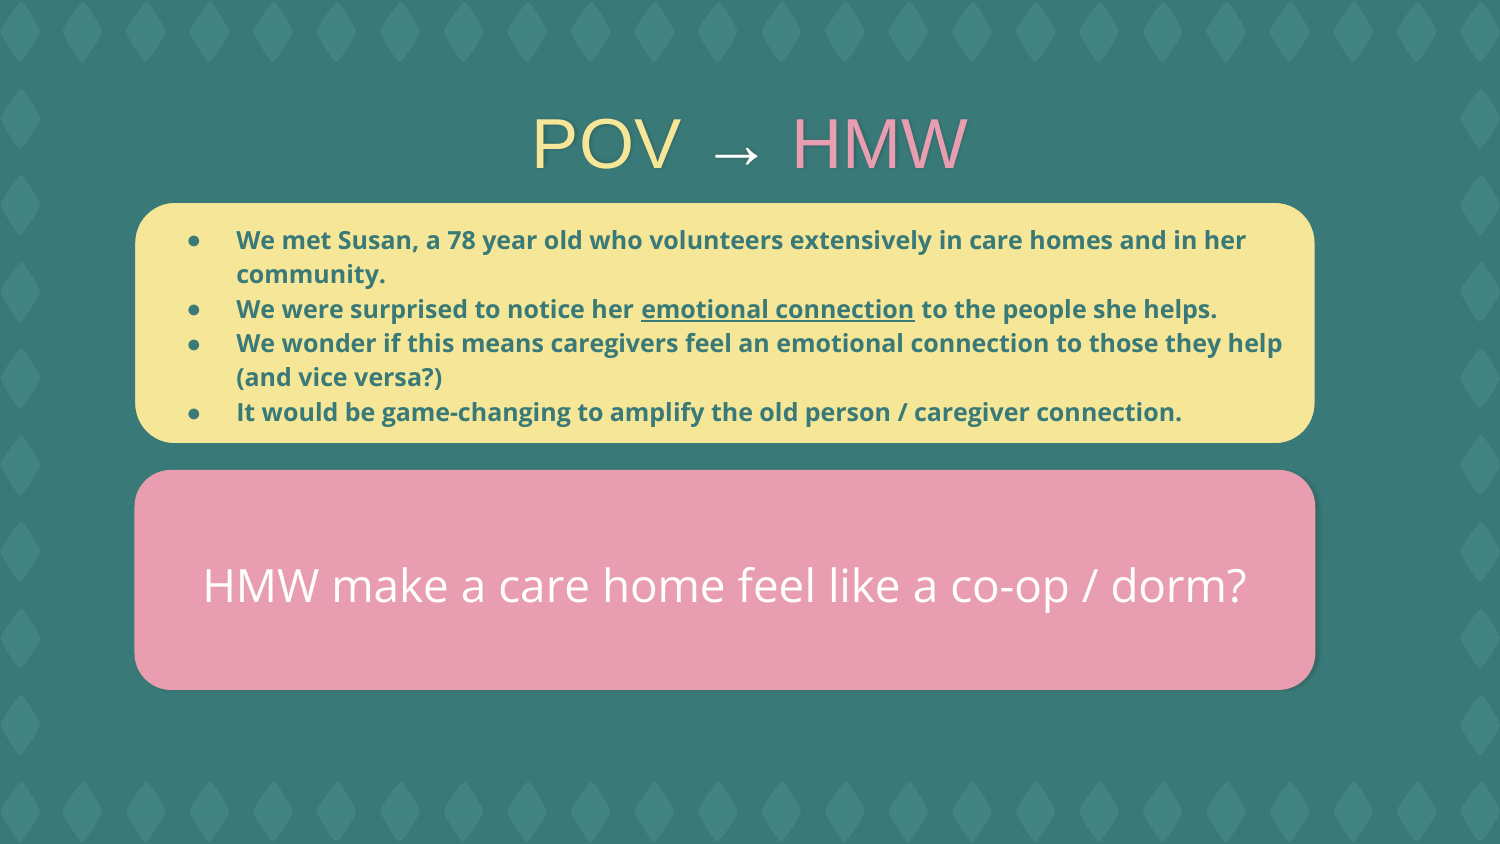

# POV → HMW
We met Susan, a 78 year old who volunteers extensively in care homes and in her community.
We were surprised to notice her emotional connection to the people she helps.
We wonder if this means caregivers feel an emotional connection to those they help (and vice versa?)
It would be game-changing to amplify the old person / caregiver connection.
HMW make a care home feel like a co-op / dorm?